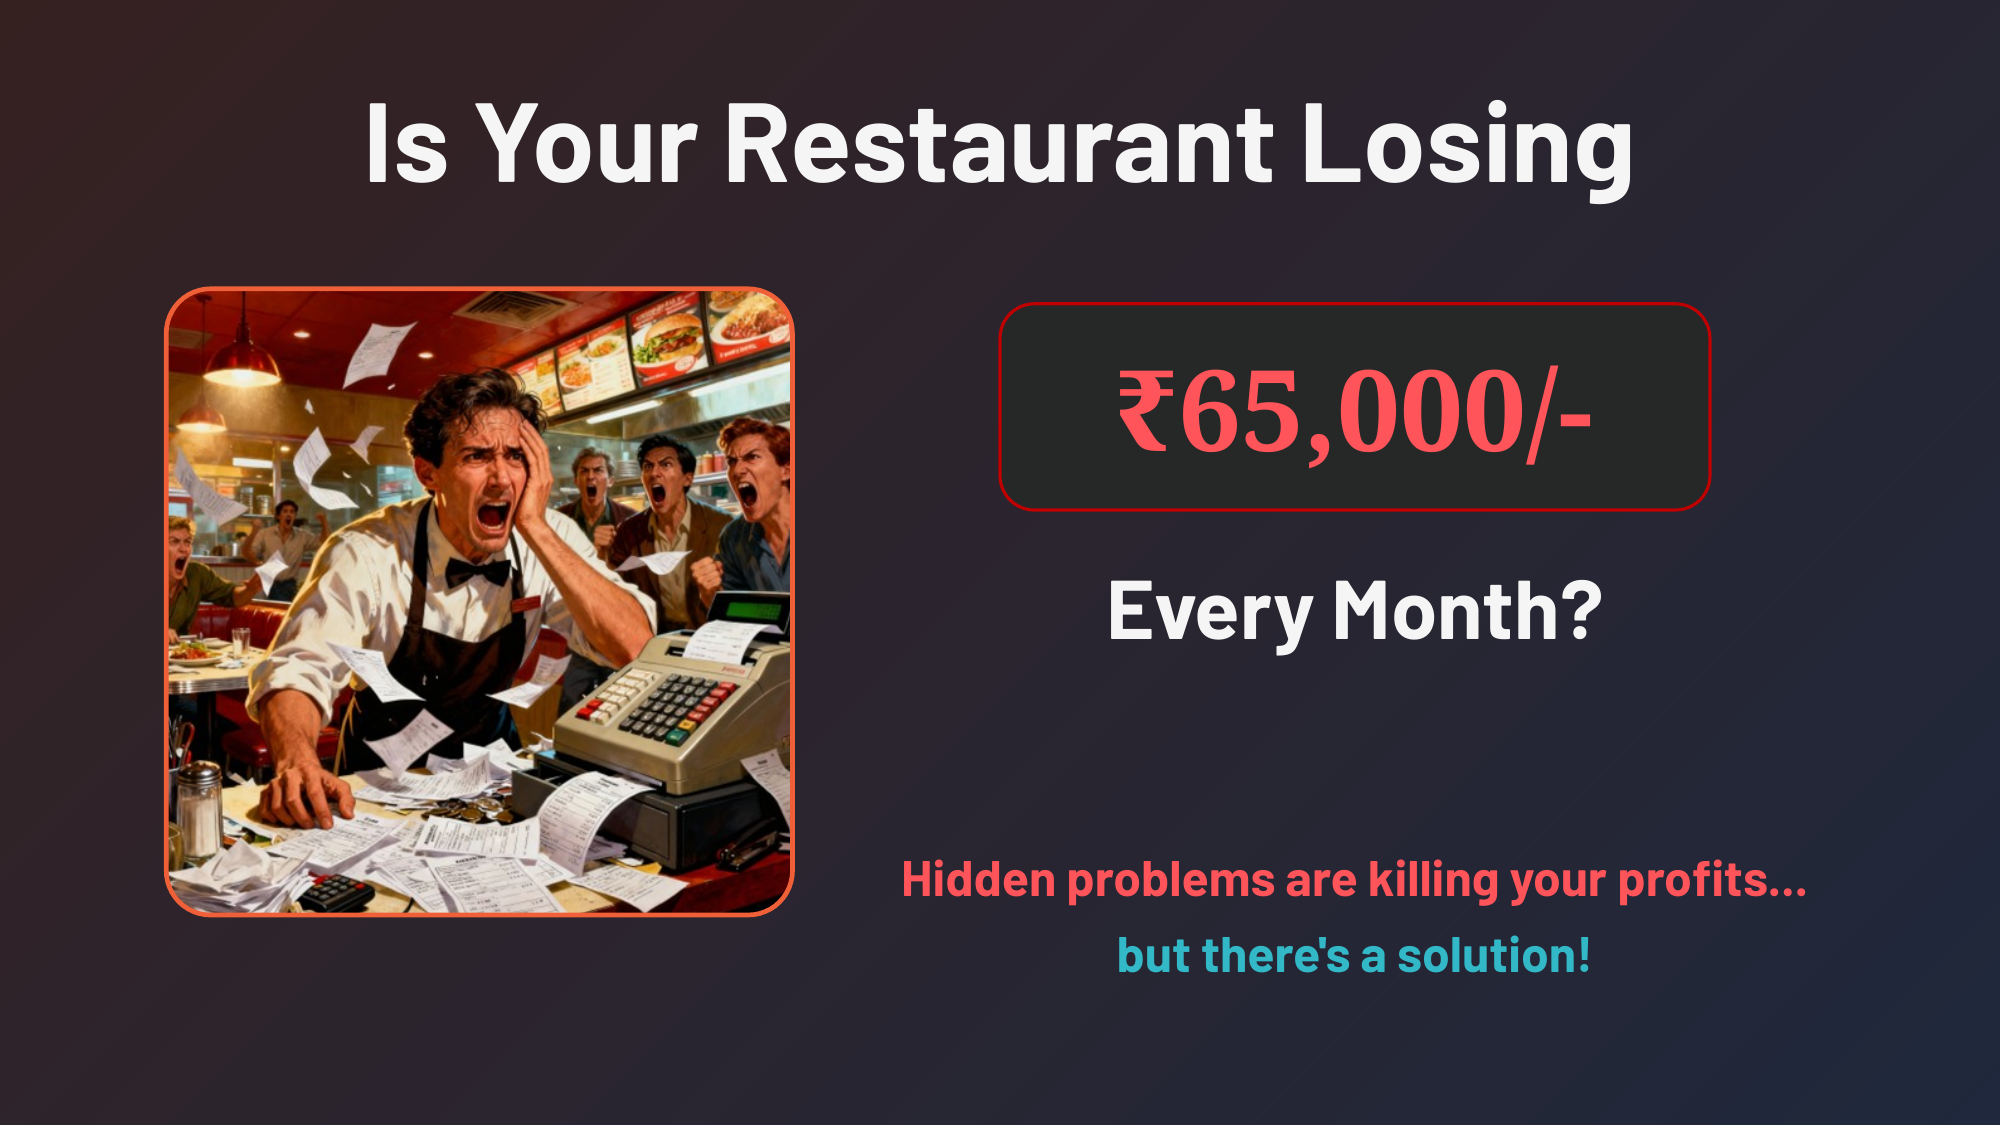

Is Your Restaurant Losing
What's Really Happening in Your Restaurant

Hidden Costs Killing Your Business

₹65,000/-
Total Annual Loss:
₹7,80,000!
Every Month?
Hidden problems are killing your profits...
but there's a solution!
₹20,000/month
Poor experience losing
A Small Presentation of Restaurants Menu Maker

By Kartikey Baghel
₹15,000/month
Manual orders costing
₹30,000/month
Staff overhead wasting